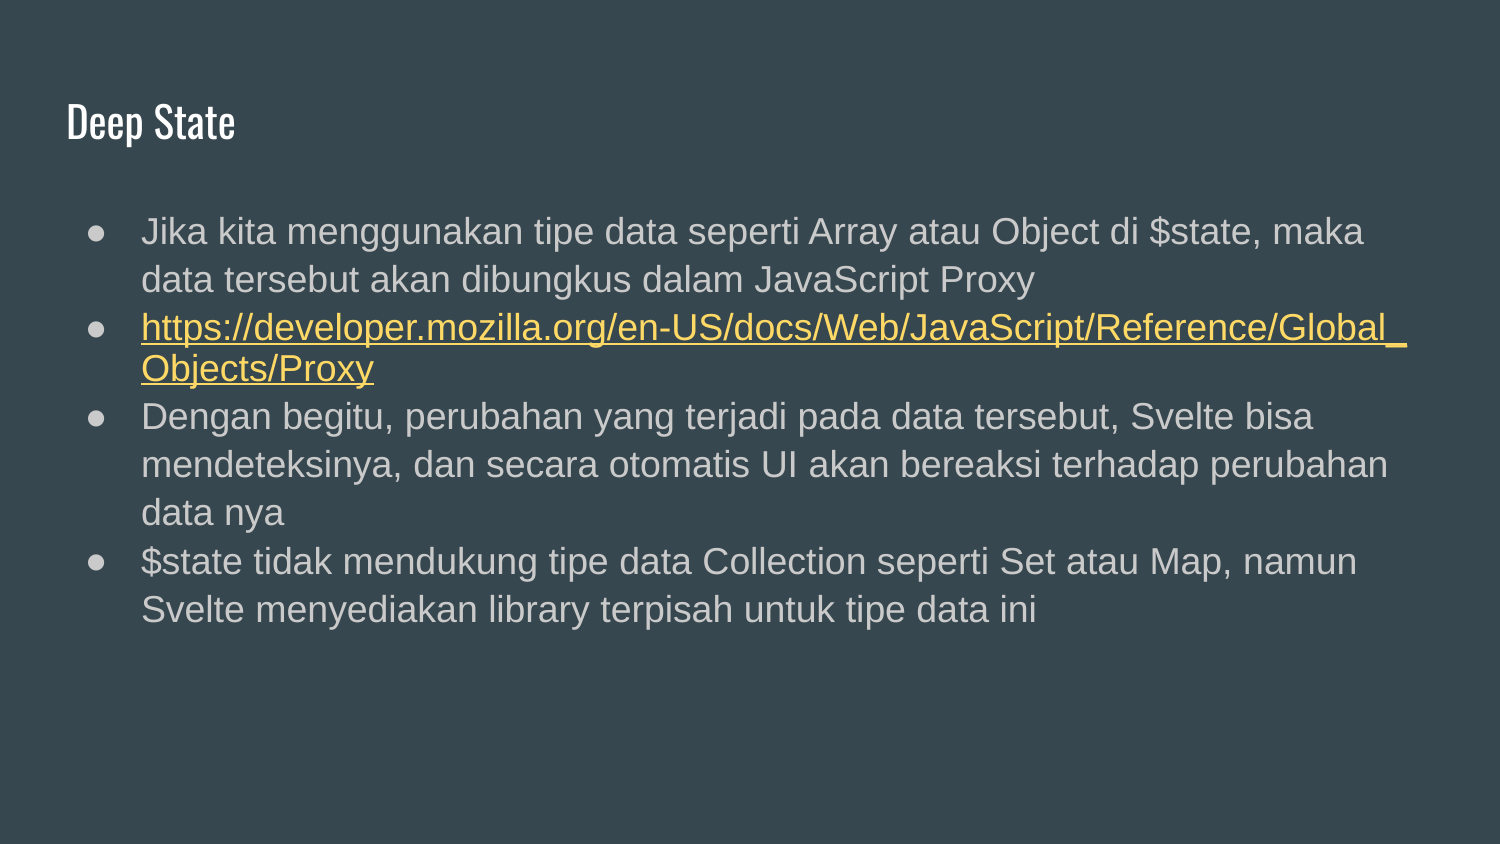

# Deep State
Jika kita menggunakan tipe data seperti Array atau Object di $state, maka data tersebut akan dibungkus dalam JavaScript Proxy
https://developer.mozilla.org/en-US/docs/Web/JavaScript/Reference/Global_Objects/Proxy
Dengan begitu, perubahan yang terjadi pada data tersebut, Svelte bisa mendeteksinya, dan secara otomatis UI akan bereaksi terhadap perubahan data nya
$state tidak mendukung tipe data Collection seperti Set atau Map, namun Svelte menyediakan library terpisah untuk tipe data ini